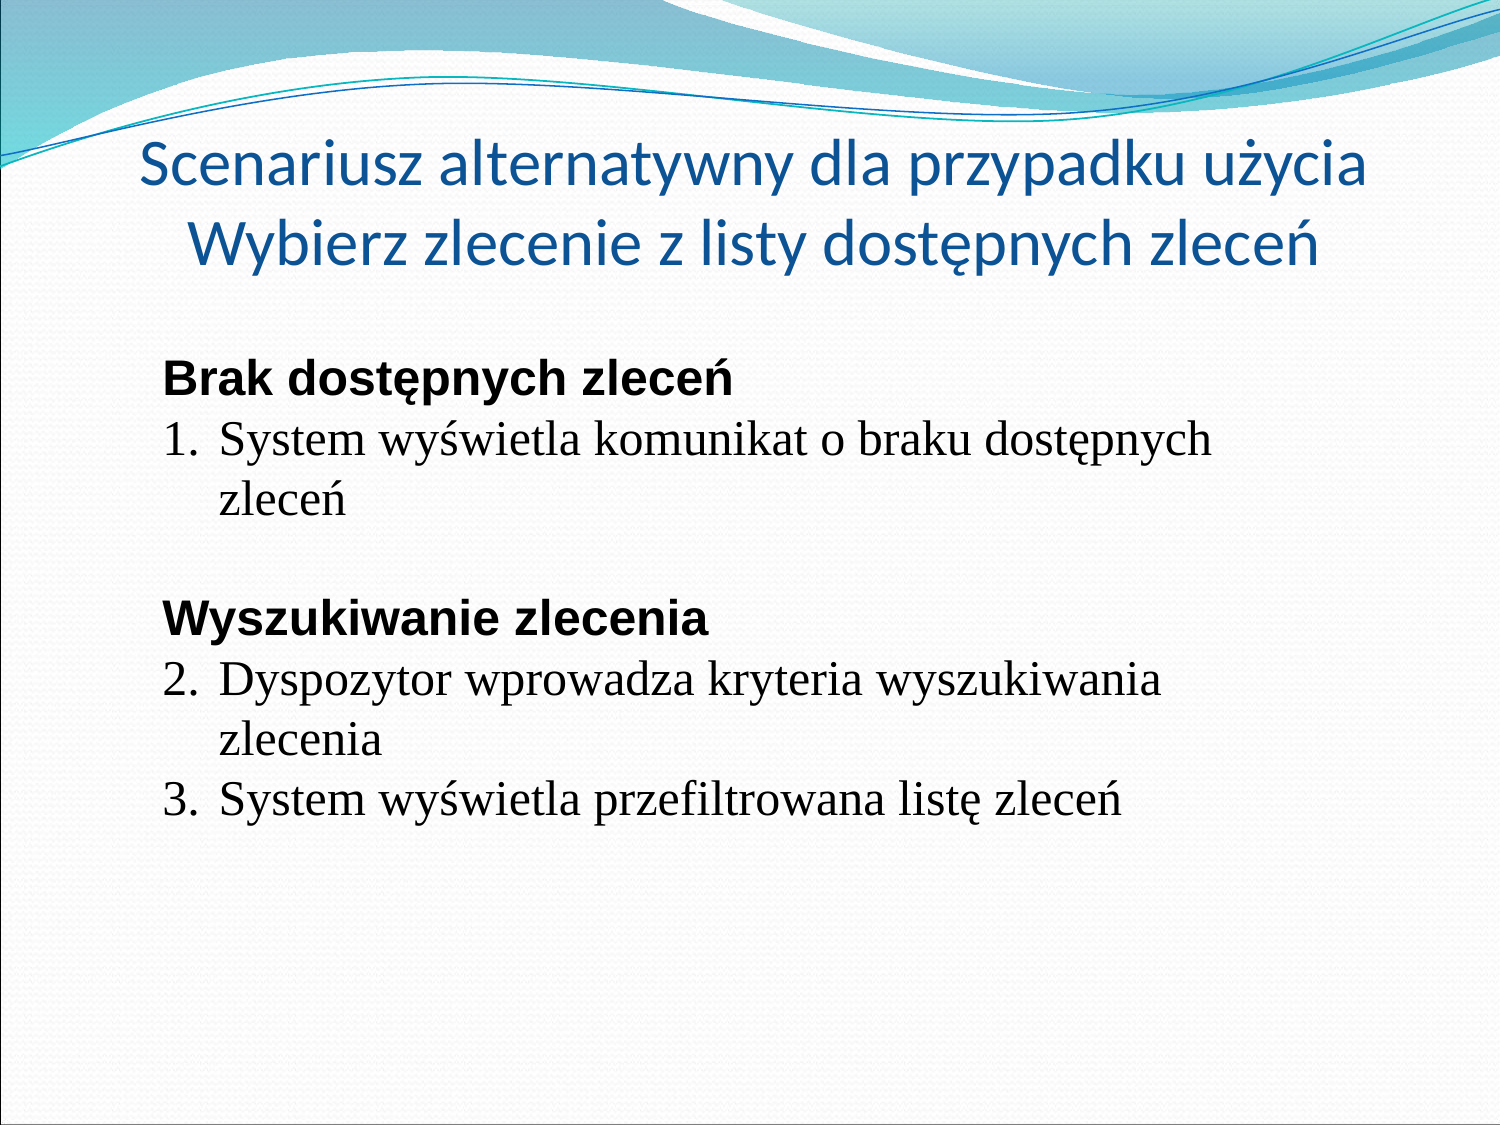

# Scenariusz alternatywny dla przypadku użycia Wybierz zlecenie z listy dostępnych zleceń
Brak dostępnych zleceń
System wyświetla komunikat o braku dostępnych zleceń

Wyszukiwanie zlecenia
Dyspozytor wprowadza kryteria wyszukiwania zlecenia
System wyświetla przefiltrowana listę zleceń